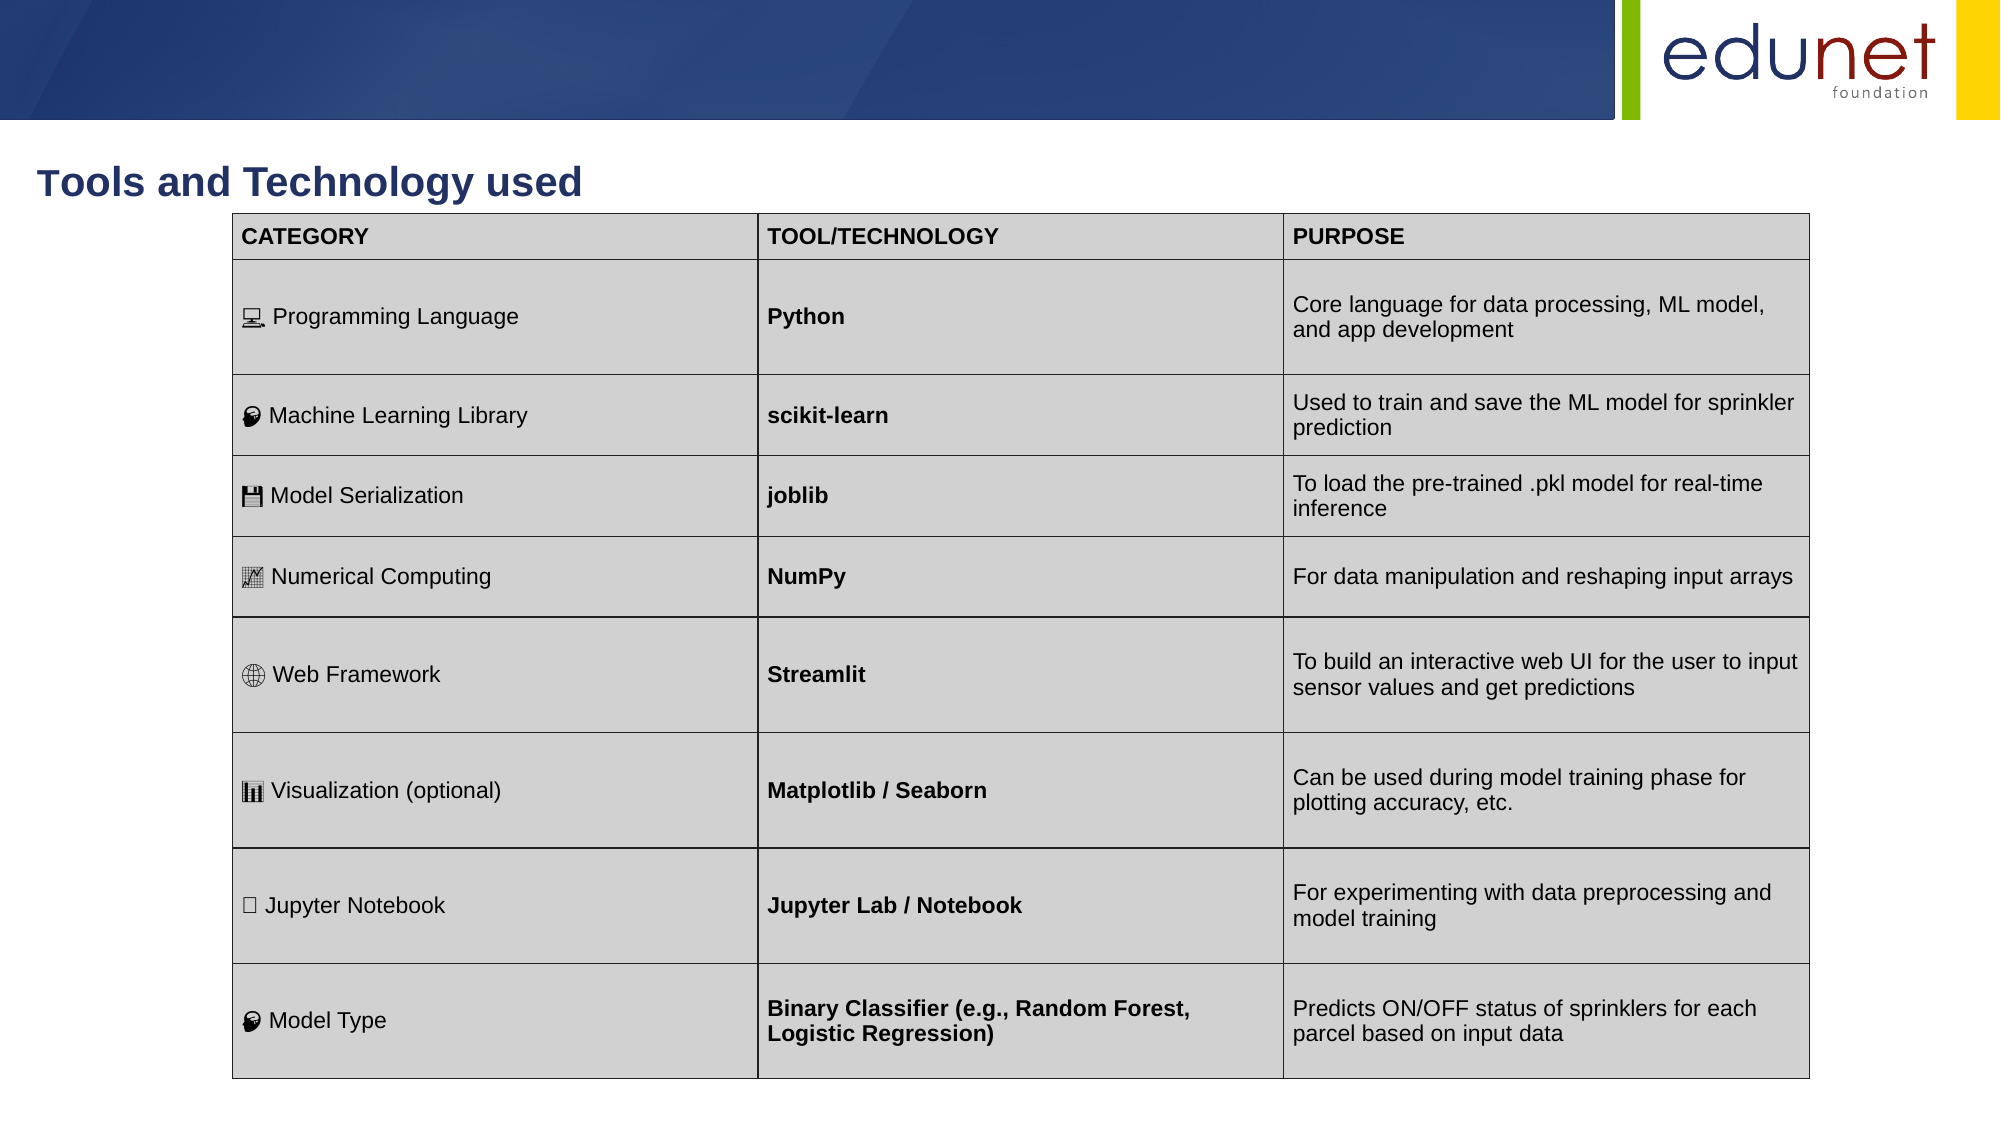

Tools and Technology used
| CATEGORY | TOOL/TECHNOLOGY | PURPOSE |
| --- | --- | --- |
| 💻 Programming Language | Python | Core language for data processing, ML model, and app development |
| 🧠 Machine Learning Library | scikit-learn | Used to train and save the ML model for sprinkler prediction |
| 💾 Model Serialization | joblib | To load the pre-trained .pkl model for real-time inference |
| 📈 Numerical Computing | NumPy | For data manipulation and reshaping input arrays |
| 🌐 Web Framework | Streamlit | To build an interactive web UI for the user to input sensor values and get predictions |
| 📊 Visualization (optional) | Matplotlib / Seaborn | Can be used during model training phase for plotting accuracy, etc. |
| 🧪 Jupyter Notebook | Jupyter Lab / Notebook | For experimenting with data preprocessing and model training |
| 🧠 Model Type | Binary Classifier (e.g., Random Forest, Logistic Regression) | Predicts ON/OFF status of sprinklers for each parcel based on input data |